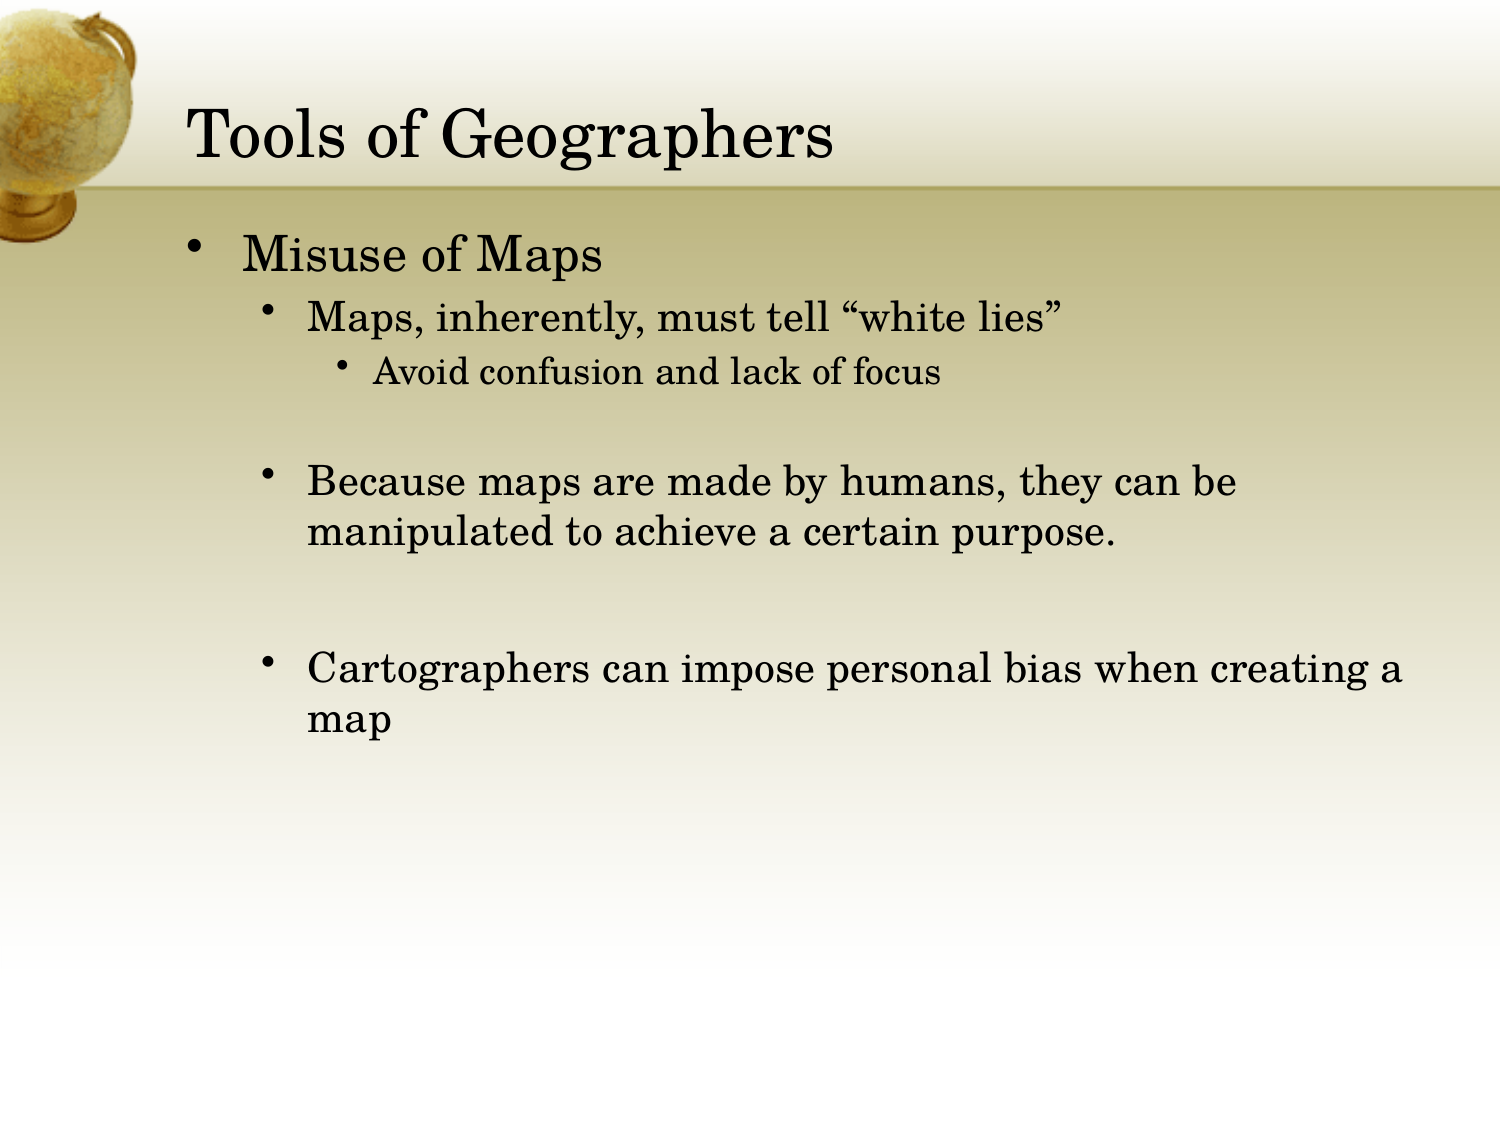

# Tools of Geographers
Misuse of Maps
Maps, inherently, must tell “white lies”
Avoid confusion and lack of focus

Because maps are made by humans, they can be manipulated to achieve a certain purpose.

Cartographers can impose personal bias when creating a map